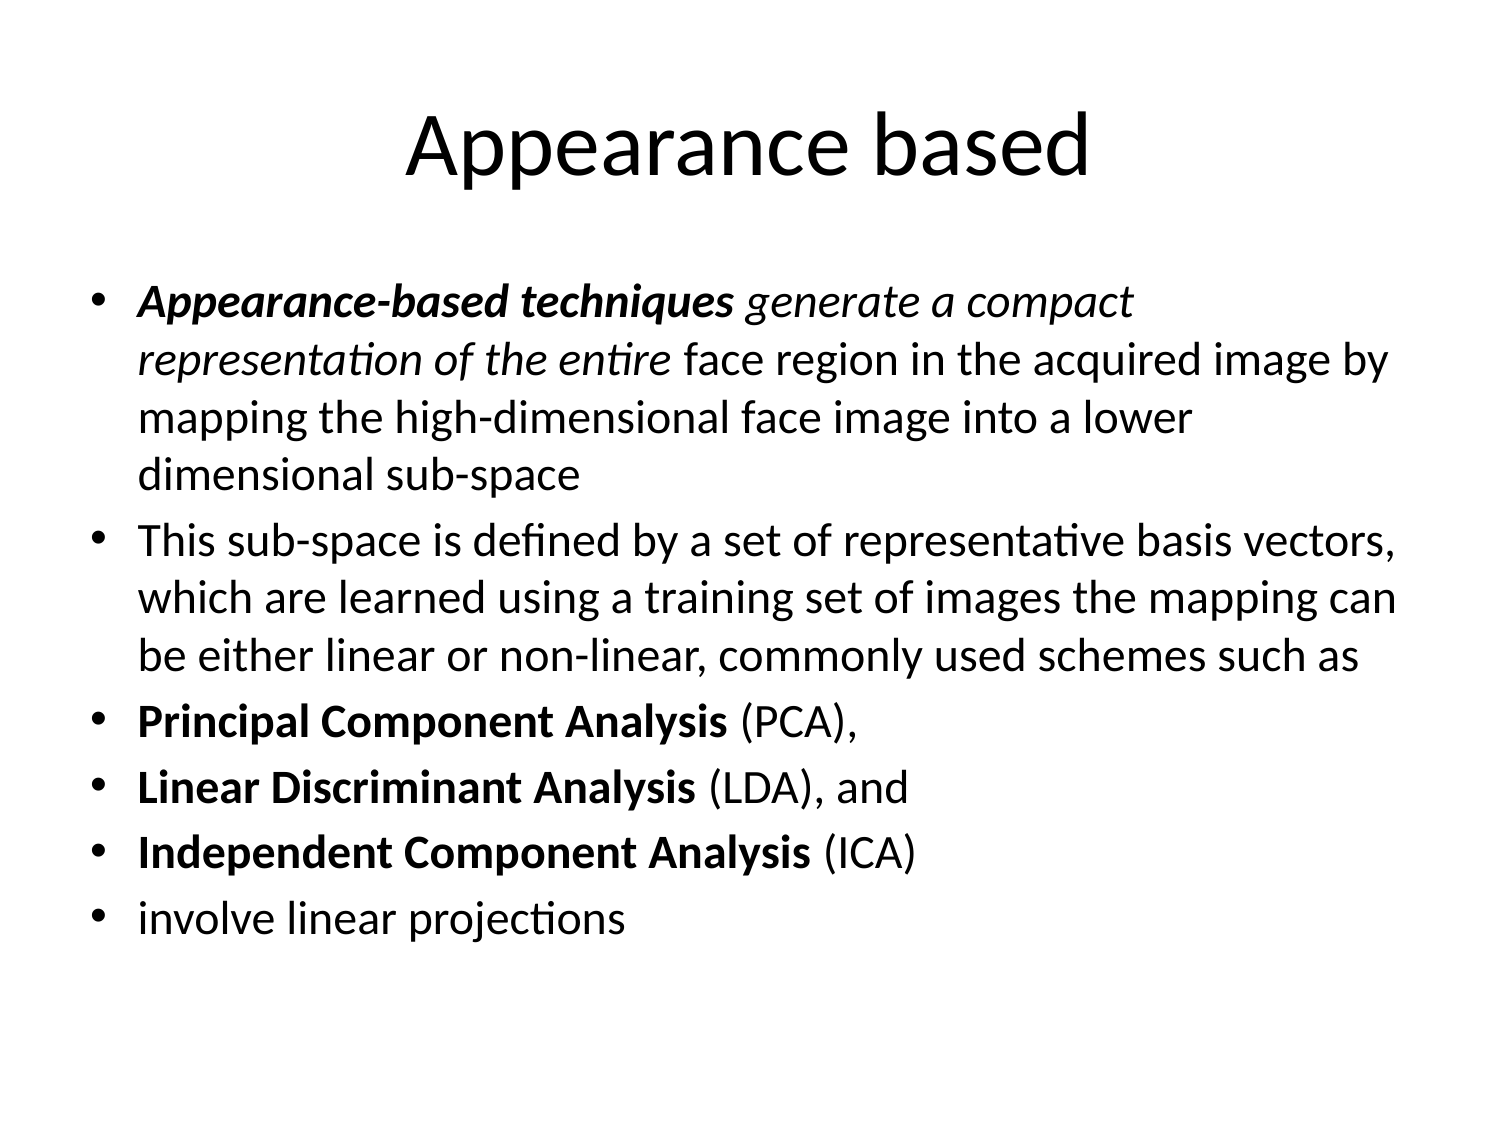

# Appearance based
Appearance-based techniques generate a compact representation of the entire face region in the acquired image by mapping the high-dimensional face image into a lower dimensional sub-space
This sub-space is defined by a set of representative basis vectors, which are learned using a training set of images the mapping can be either linear or non-linear, commonly used schemes such as
Principal Component Analysis (PCA),
Linear Discriminant Analysis (LDA), and
Independent Component Analysis (ICA)
involve linear projections